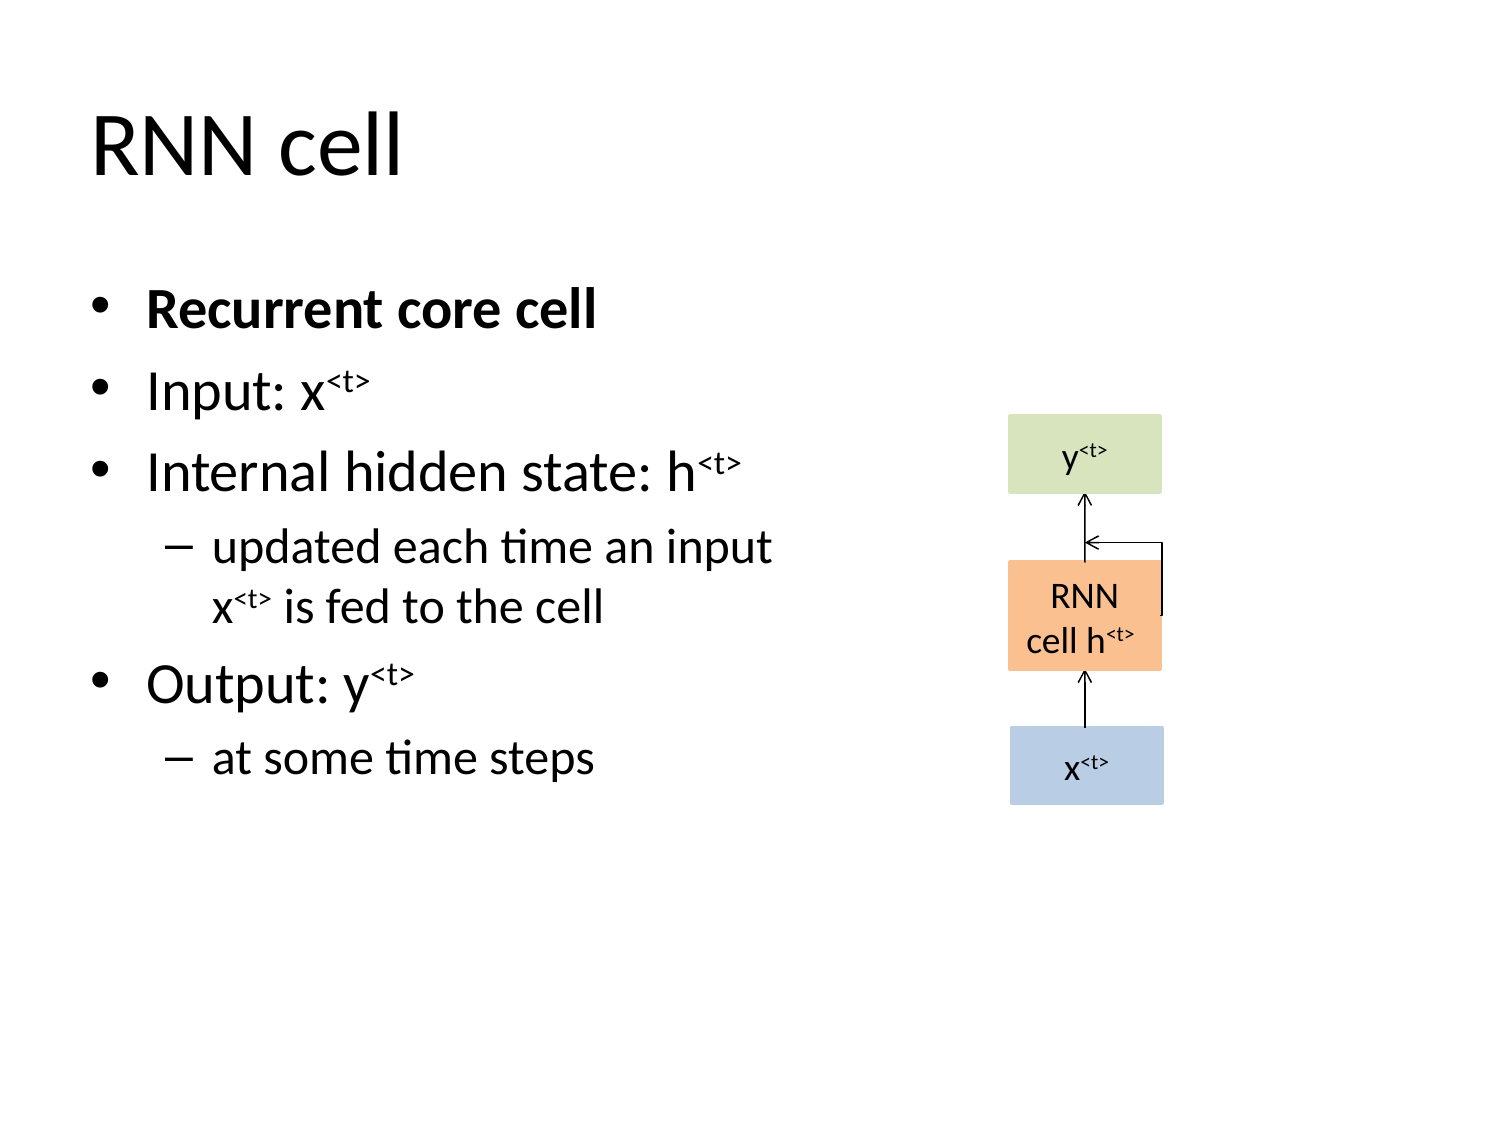

# RNN cell
Recurrent core cell
Input: x<t>
Internal hidden state: h<t>
updated each time an input x<t> is fed to the cell
Output: y<t>
at some time steps
y<t>
RNN cell h<t>
x<t>